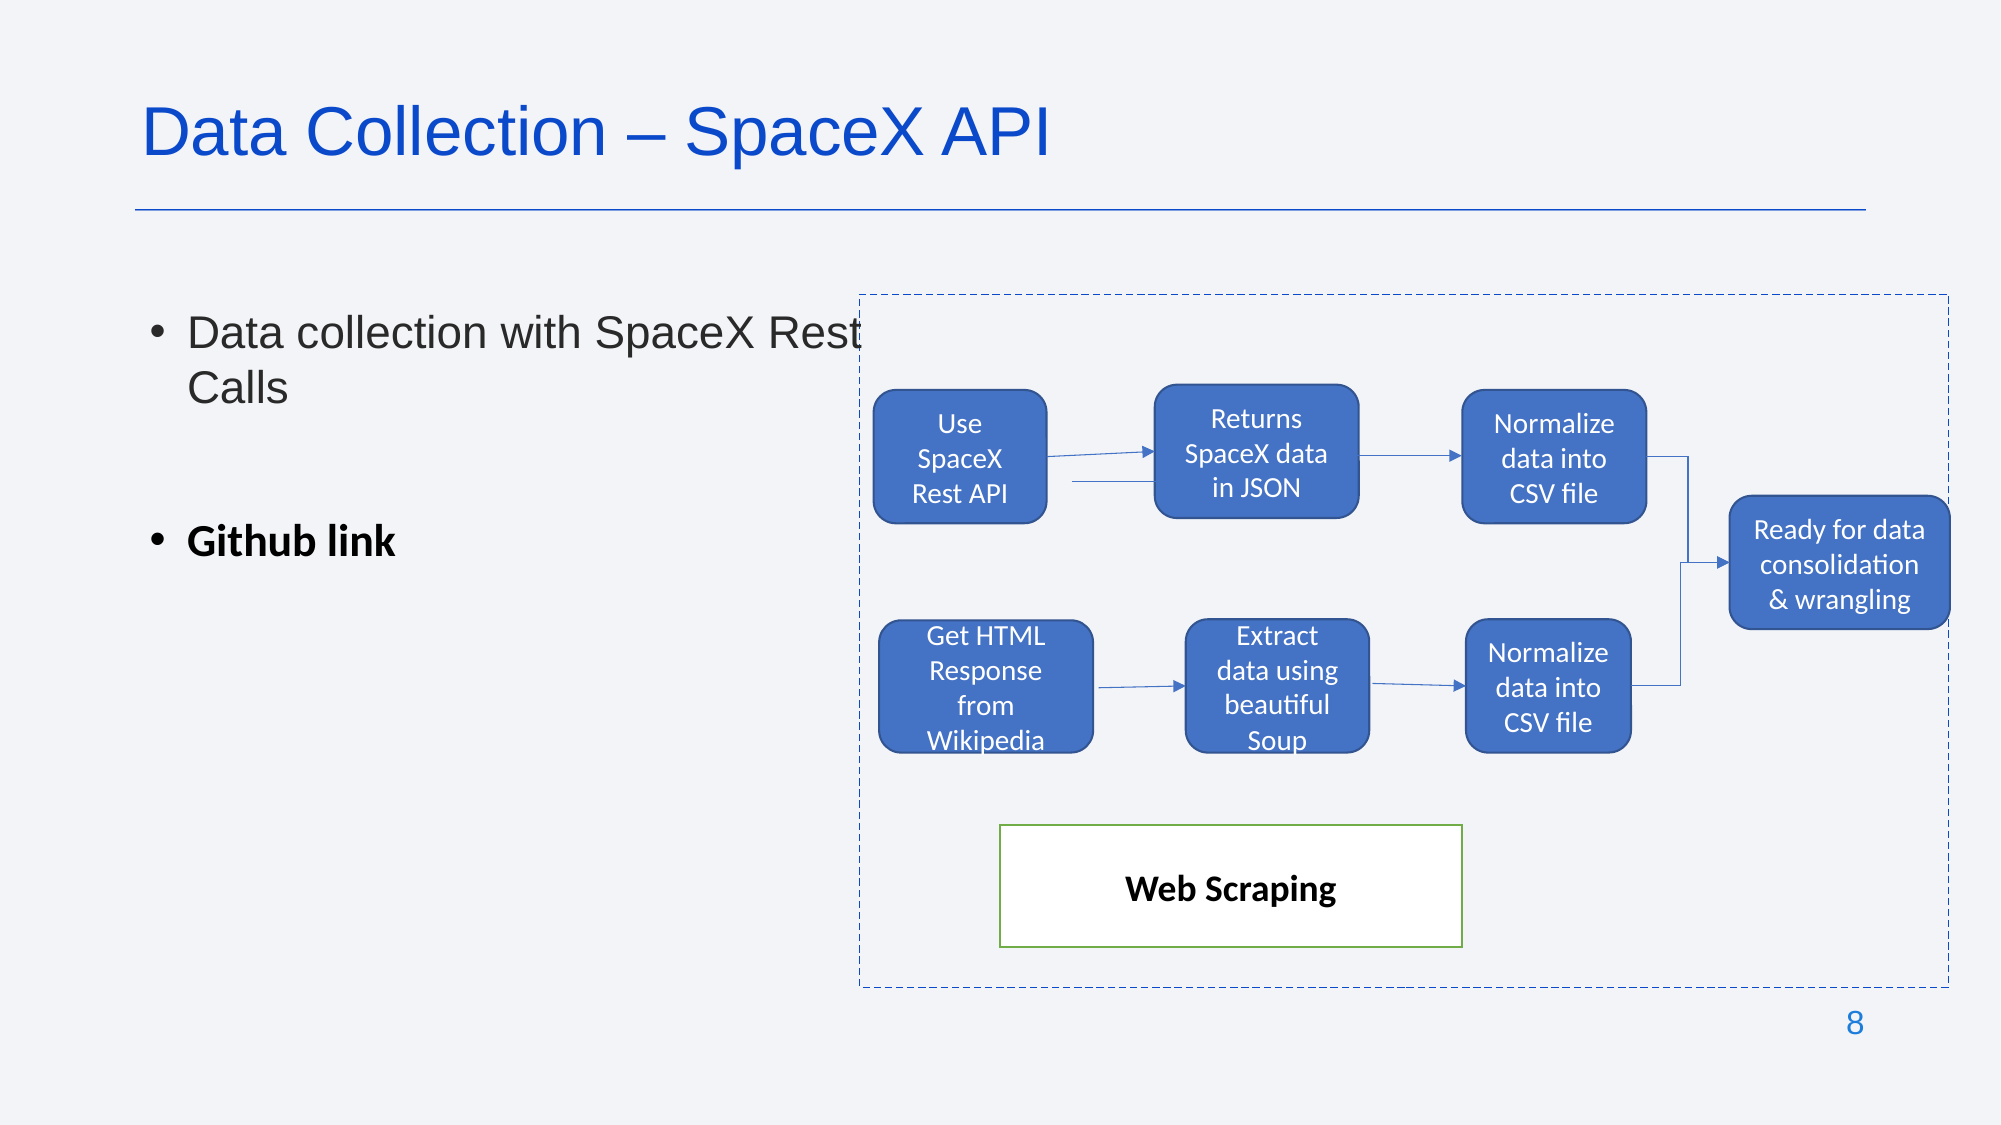

Data Collection – SpaceX API

Data collection with SpaceX Rest Calls

Github link

Returns SpaceX data in JSON
Normalize data into CSV file
Use SpaceX Rest API
Ready for data consolidation & wrangling
Extract data using beautiful Soup
Normalize data into CSV file
Get HTML Response from Wikipedia
Web Scraping
8